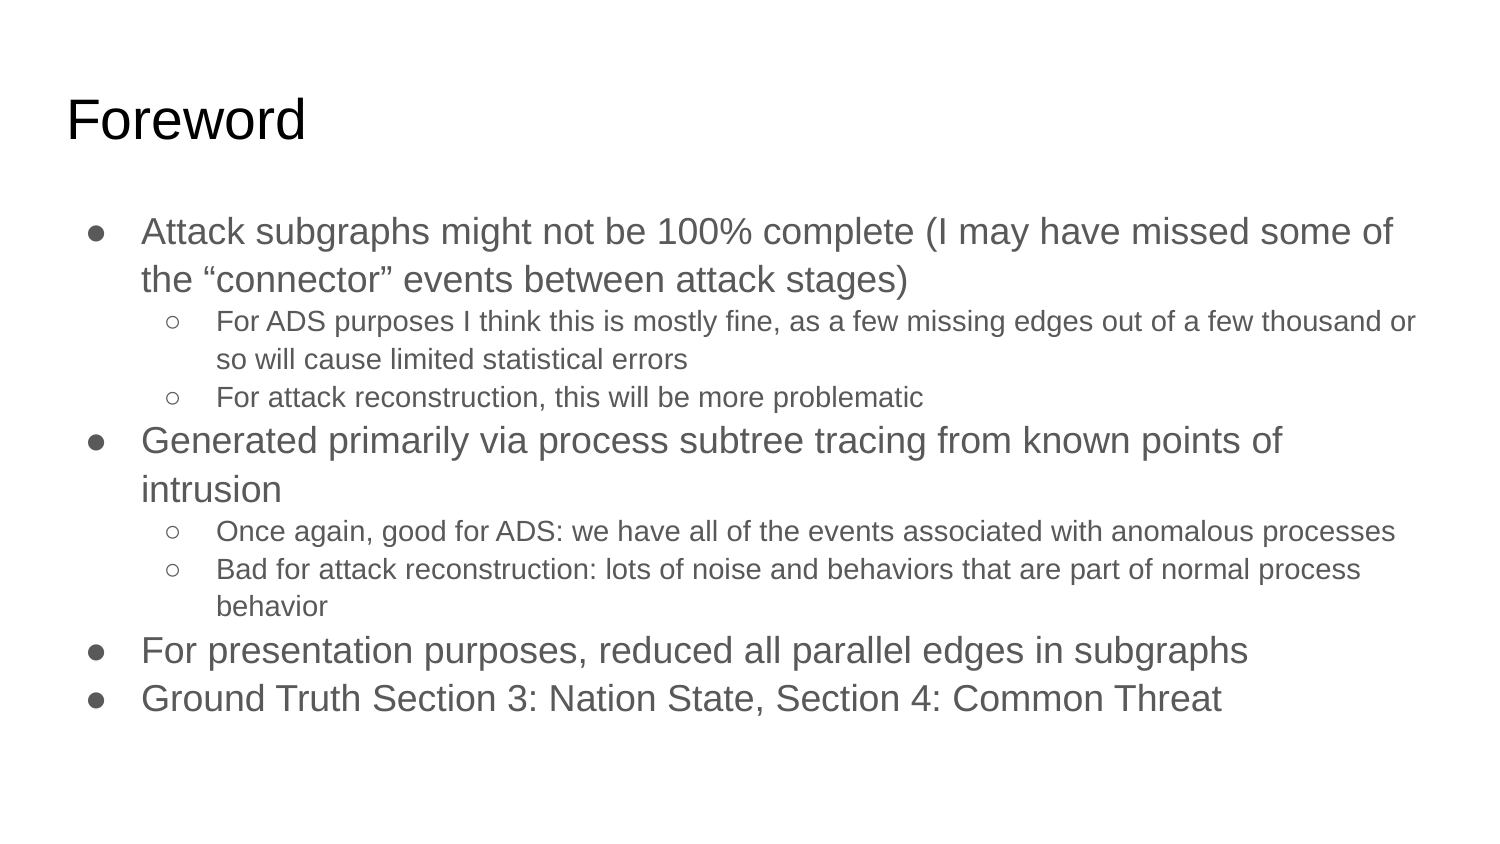

# Foreword
Attack subgraphs might not be 100% complete (I may have missed some of the “connector” events between attack stages)
For ADS purposes I think this is mostly fine, as a few missing edges out of a few thousand or so will cause limited statistical errors
For attack reconstruction, this will be more problematic
Generated primarily via process subtree tracing from known points of intrusion
Once again, good for ADS: we have all of the events associated with anomalous processes
Bad for attack reconstruction: lots of noise and behaviors that are part of normal process behavior
For presentation purposes, reduced all parallel edges in subgraphs
Ground Truth Section 3: Nation State, Section 4: Common Threat